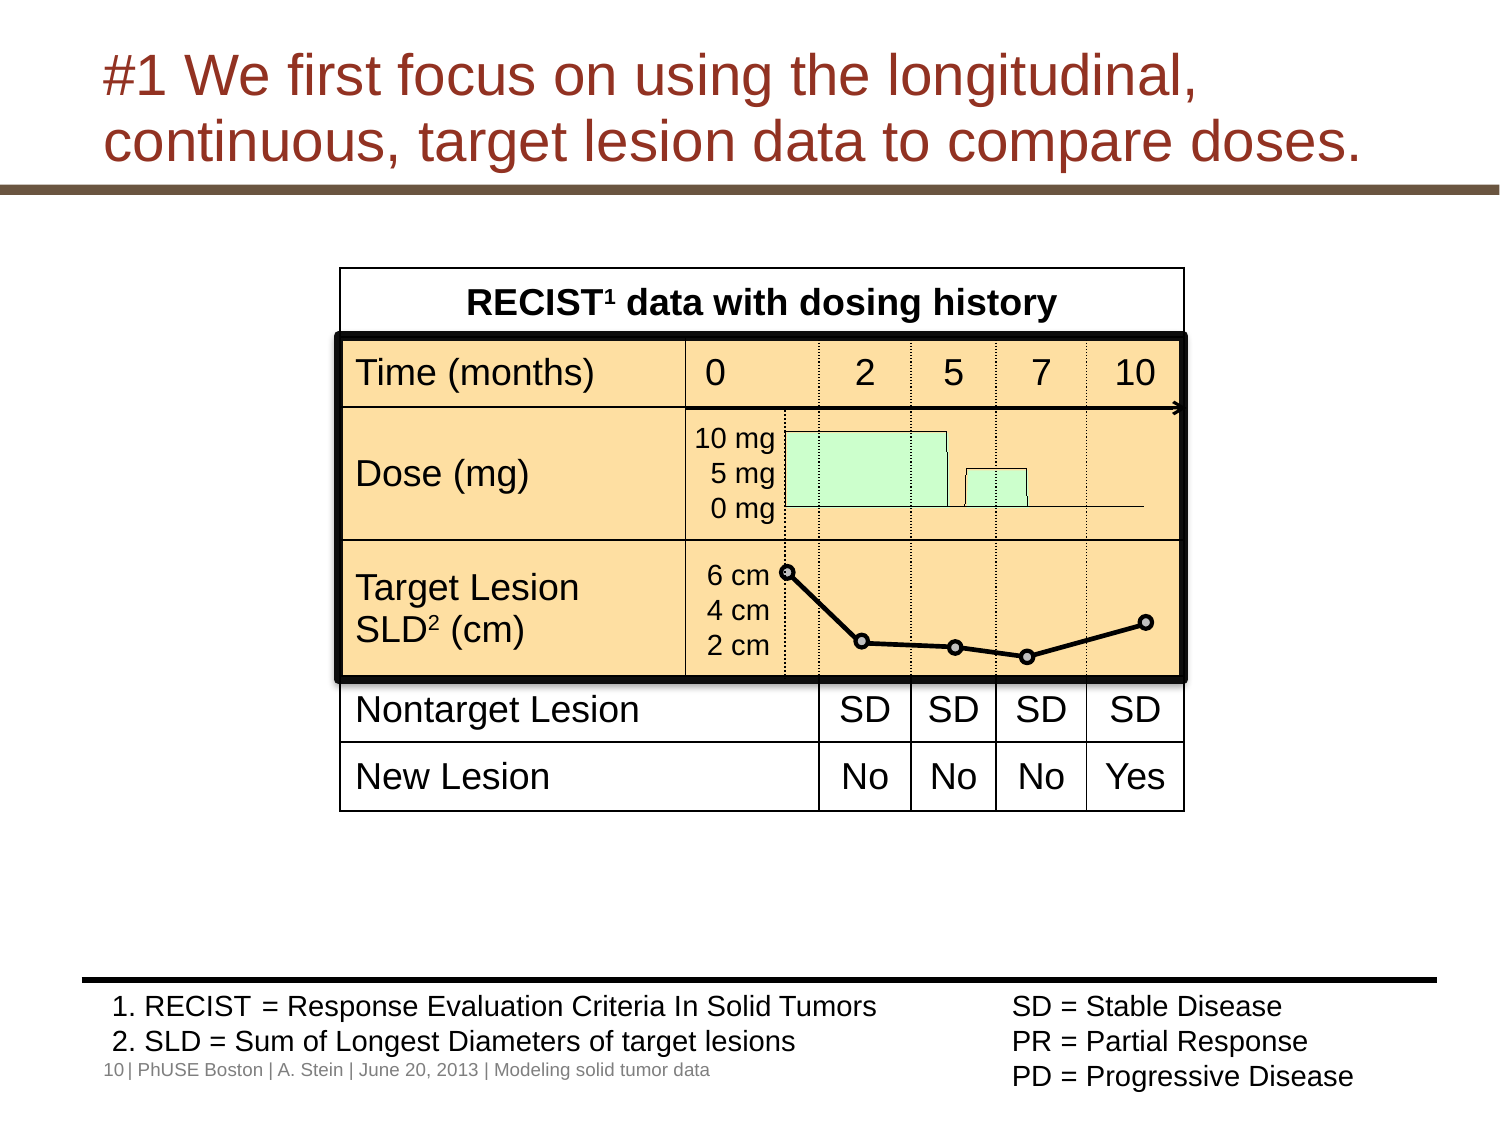

# #1 We first focus on using the longitudinal, continuous, target lesion data to compare doses.
| RECIST1 data with dosing history |  |  |  |  |  |
| --- | --- | --- | --- | --- | --- |
| Time (months) | 0 | 2 | 5 | 7 | 10 |
| Dose (mg) |  |  |  |  |  |
| Target Lesion SLD2 (cm) |  |  |  |  |  |
| Nontarget Lesion |  | SD | SD | SD | SD |
| New Lesion |  | No | No | No | Yes |

10 mg
5 mg
0 mg

6 cm
4 cm
2 cm

1. RECIST 	= Response Evaluation Criteria In Solid Tumors	SD = Stable Disease
2. SLD = Sum of Longest Diameters of target lesions		PR = Partial Response
						PD = Progressive Disease

10
| PhUSE Boston | A. Stein | June 20, 2013 | Modeling solid tumor data